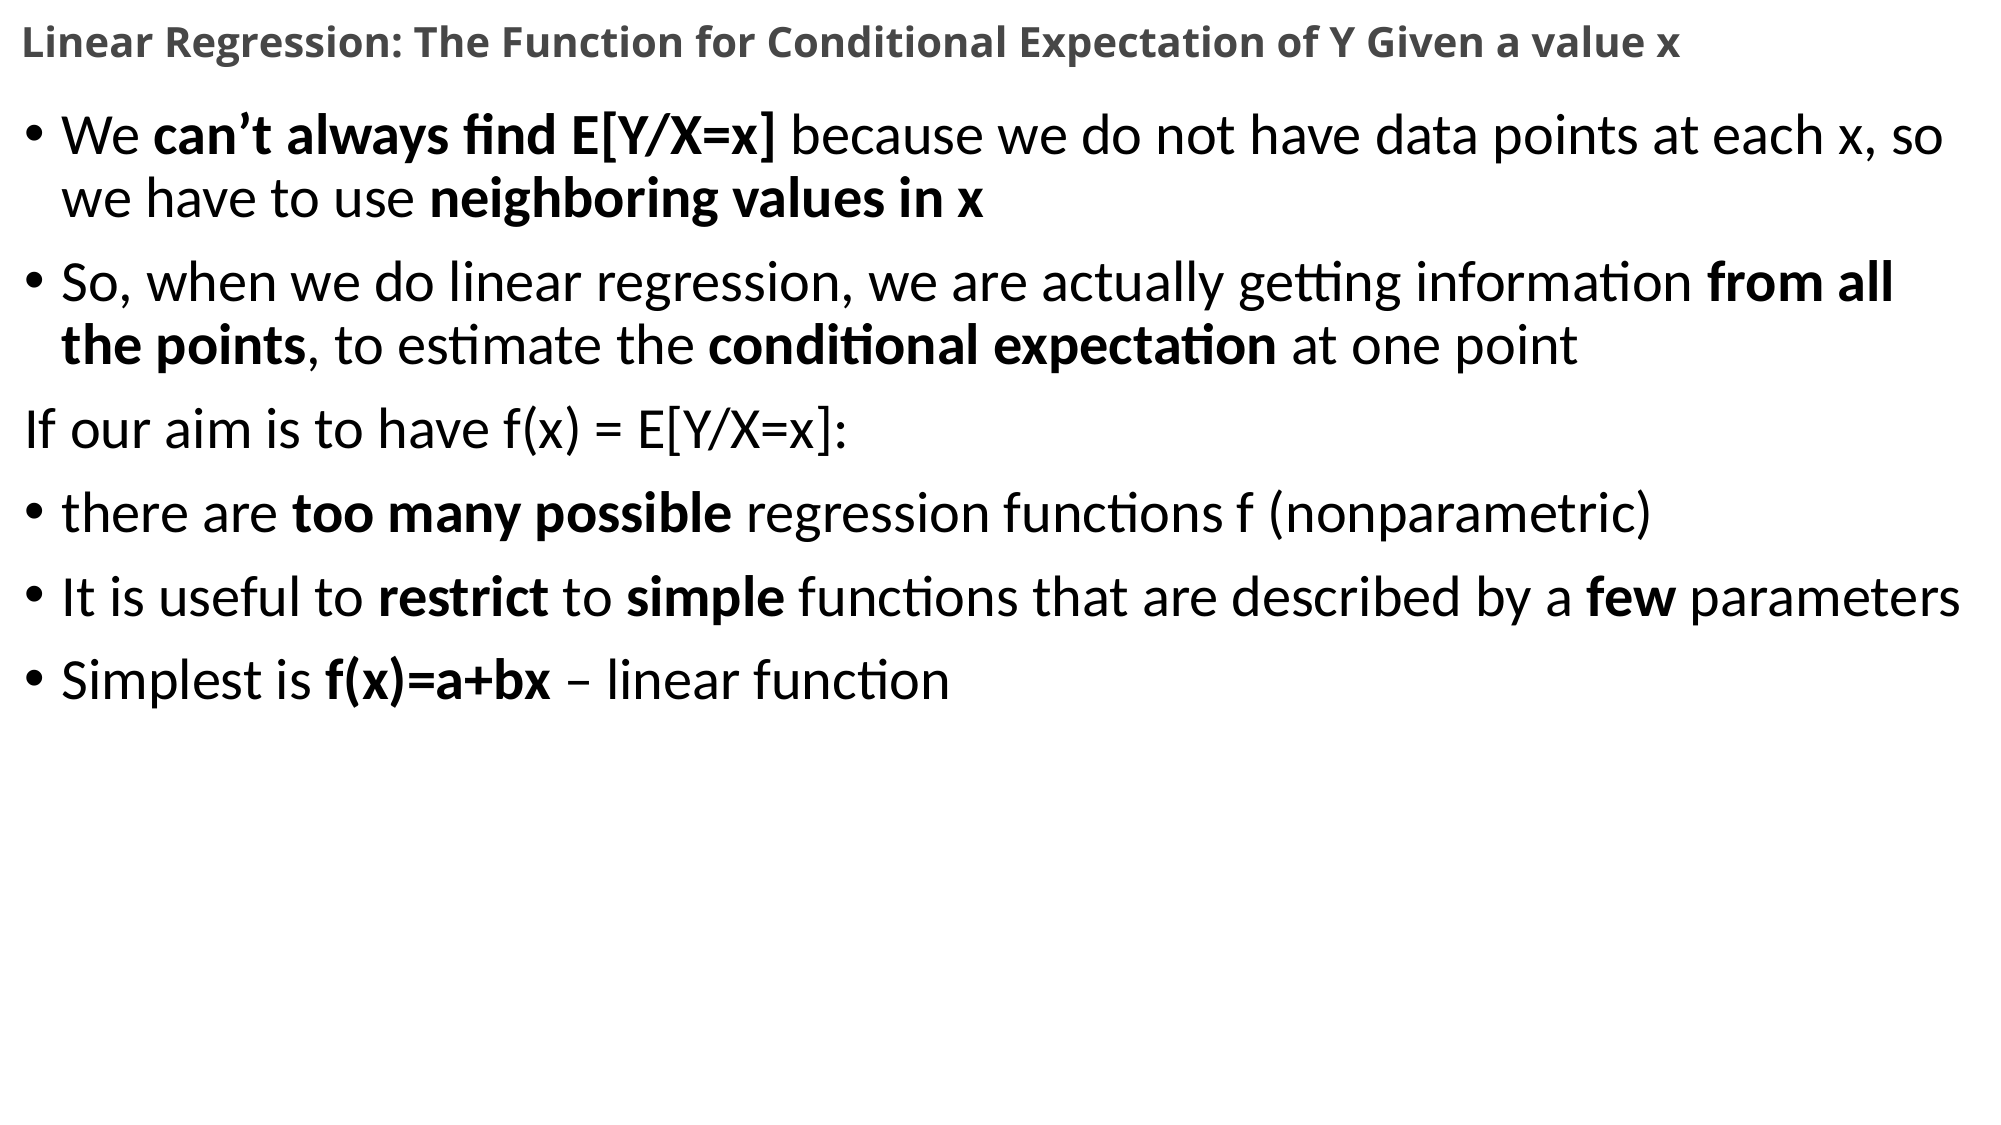

# Linear Regression: The Function for Conditional Expectation of Y Given a value x
We can’t always find E[Y/X=x] because we do not have data points at each x, so we have to use neighboring values in x
So, when we do linear regression, we are actually getting information from all the points, to estimate the conditional expectation at one point
If our aim is to have f(x) = E[Y/X=x]:
there are too many possible regression functions f (nonparametric)
It is useful to restrict to simple functions that are described by a few parameters
Simplest is f(x)=a+bx – linear function